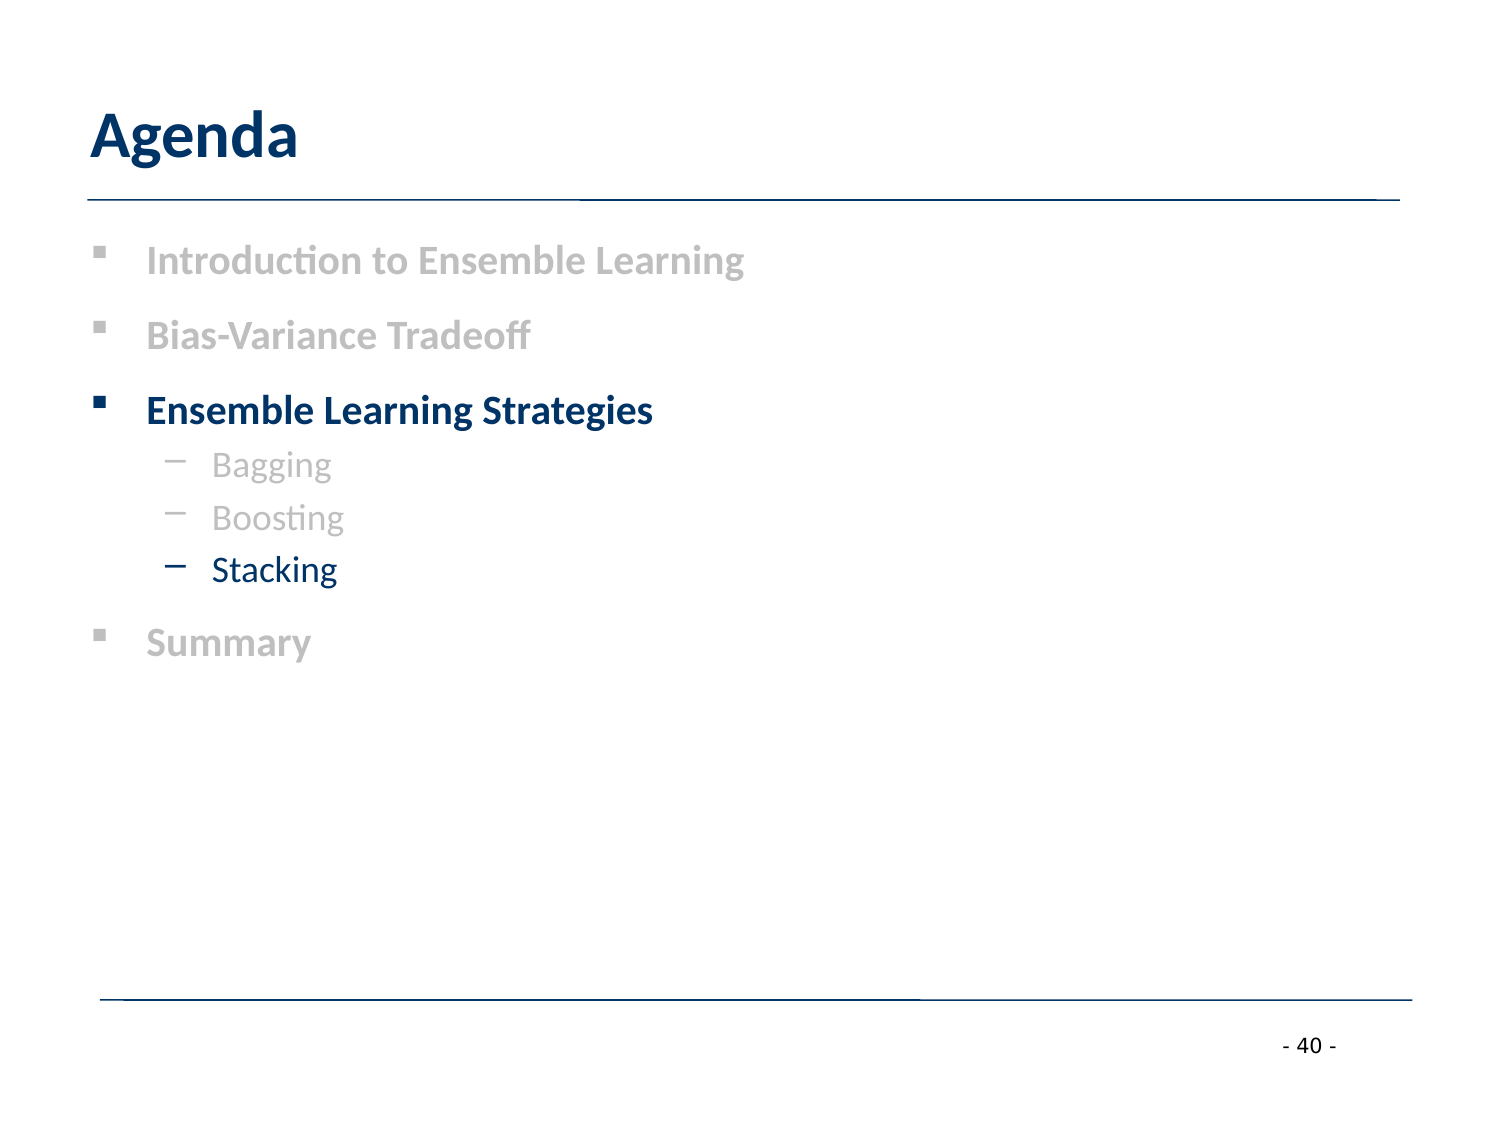

# Agenda
Introduction to Ensemble Learning
Bias-Variance Tradeoff
Ensemble Learning Strategies
Bagging
Boosting
Stacking
Summary